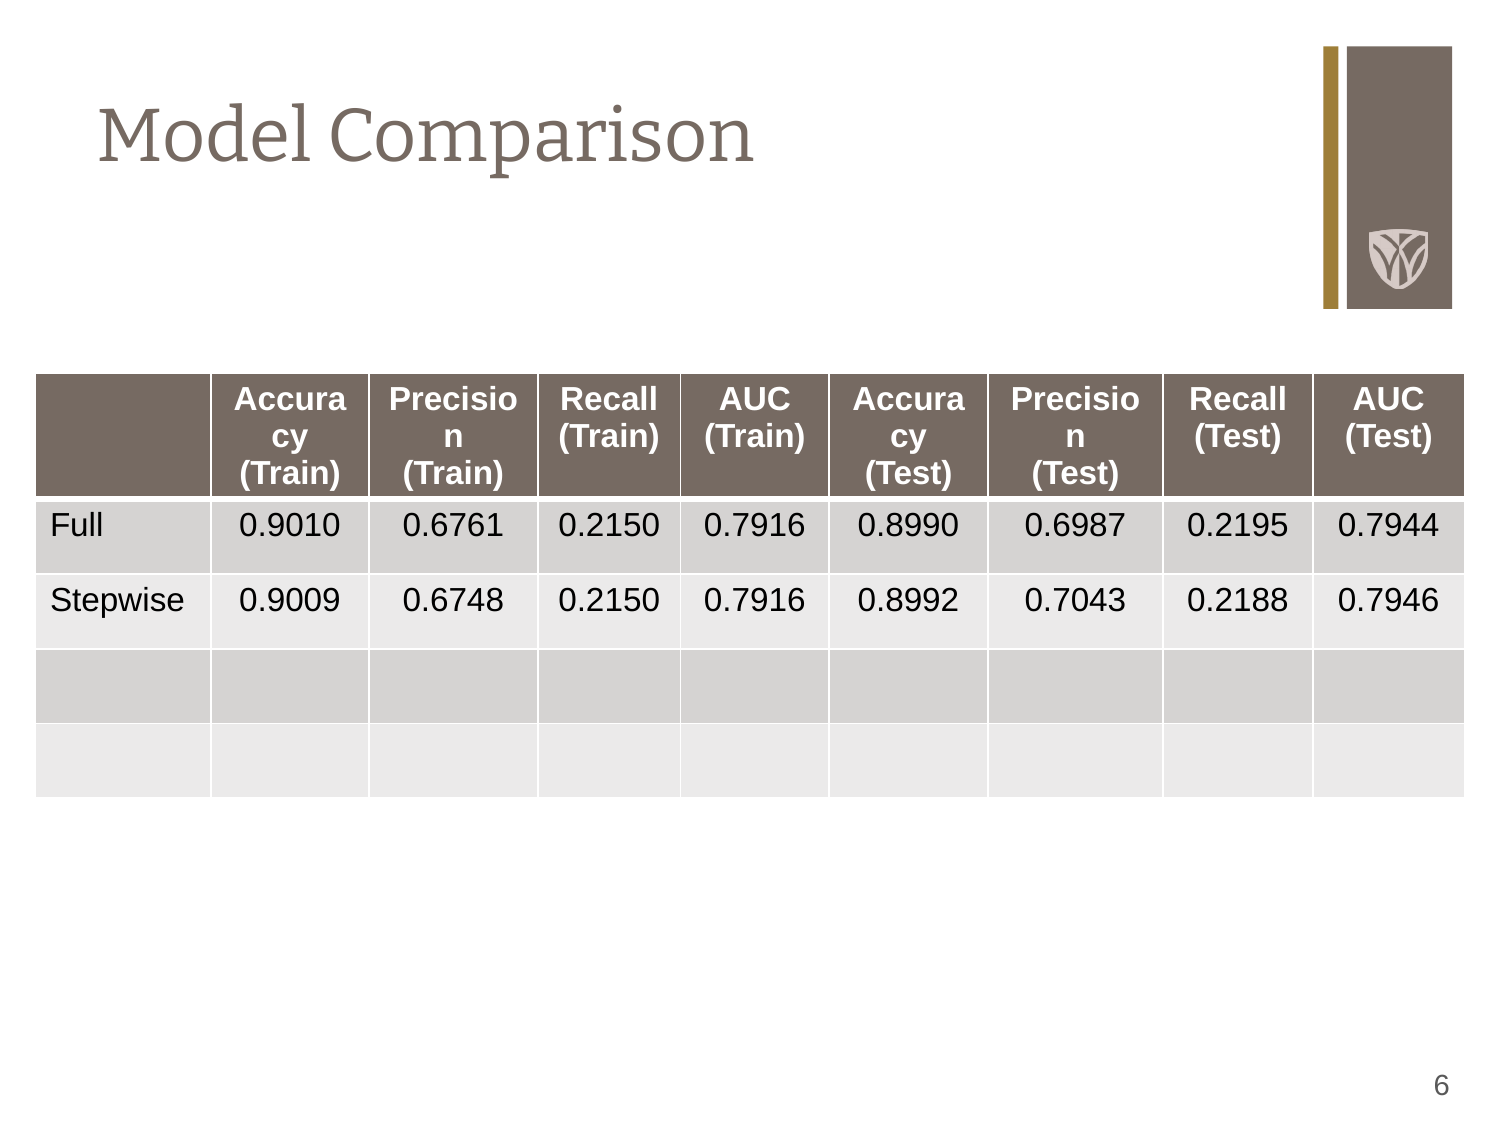

# Model Comparison
|  | Accuracy (Train) | Precision (Train) | Recall (Train) | AUC (Train) | Accuracy (Test) | Precision (Test) | Recall (Test) | AUC (Test) |
| --- | --- | --- | --- | --- | --- | --- | --- | --- |
| Full | 0.9010 | 0.6761 | 0.2150 | 0.7916 | 0.8990 | 0.6987 | 0.2195 | 0.7944 |
| Stepwise | 0.9009 | 0.6748 | 0.2150 | 0.7916 | 0.8992 | 0.7043 | 0.2188 | 0.7946 |
|  |  |  |  |  |  |  |  |  |
|  |  |  |  |  |  |  |  |  |
6